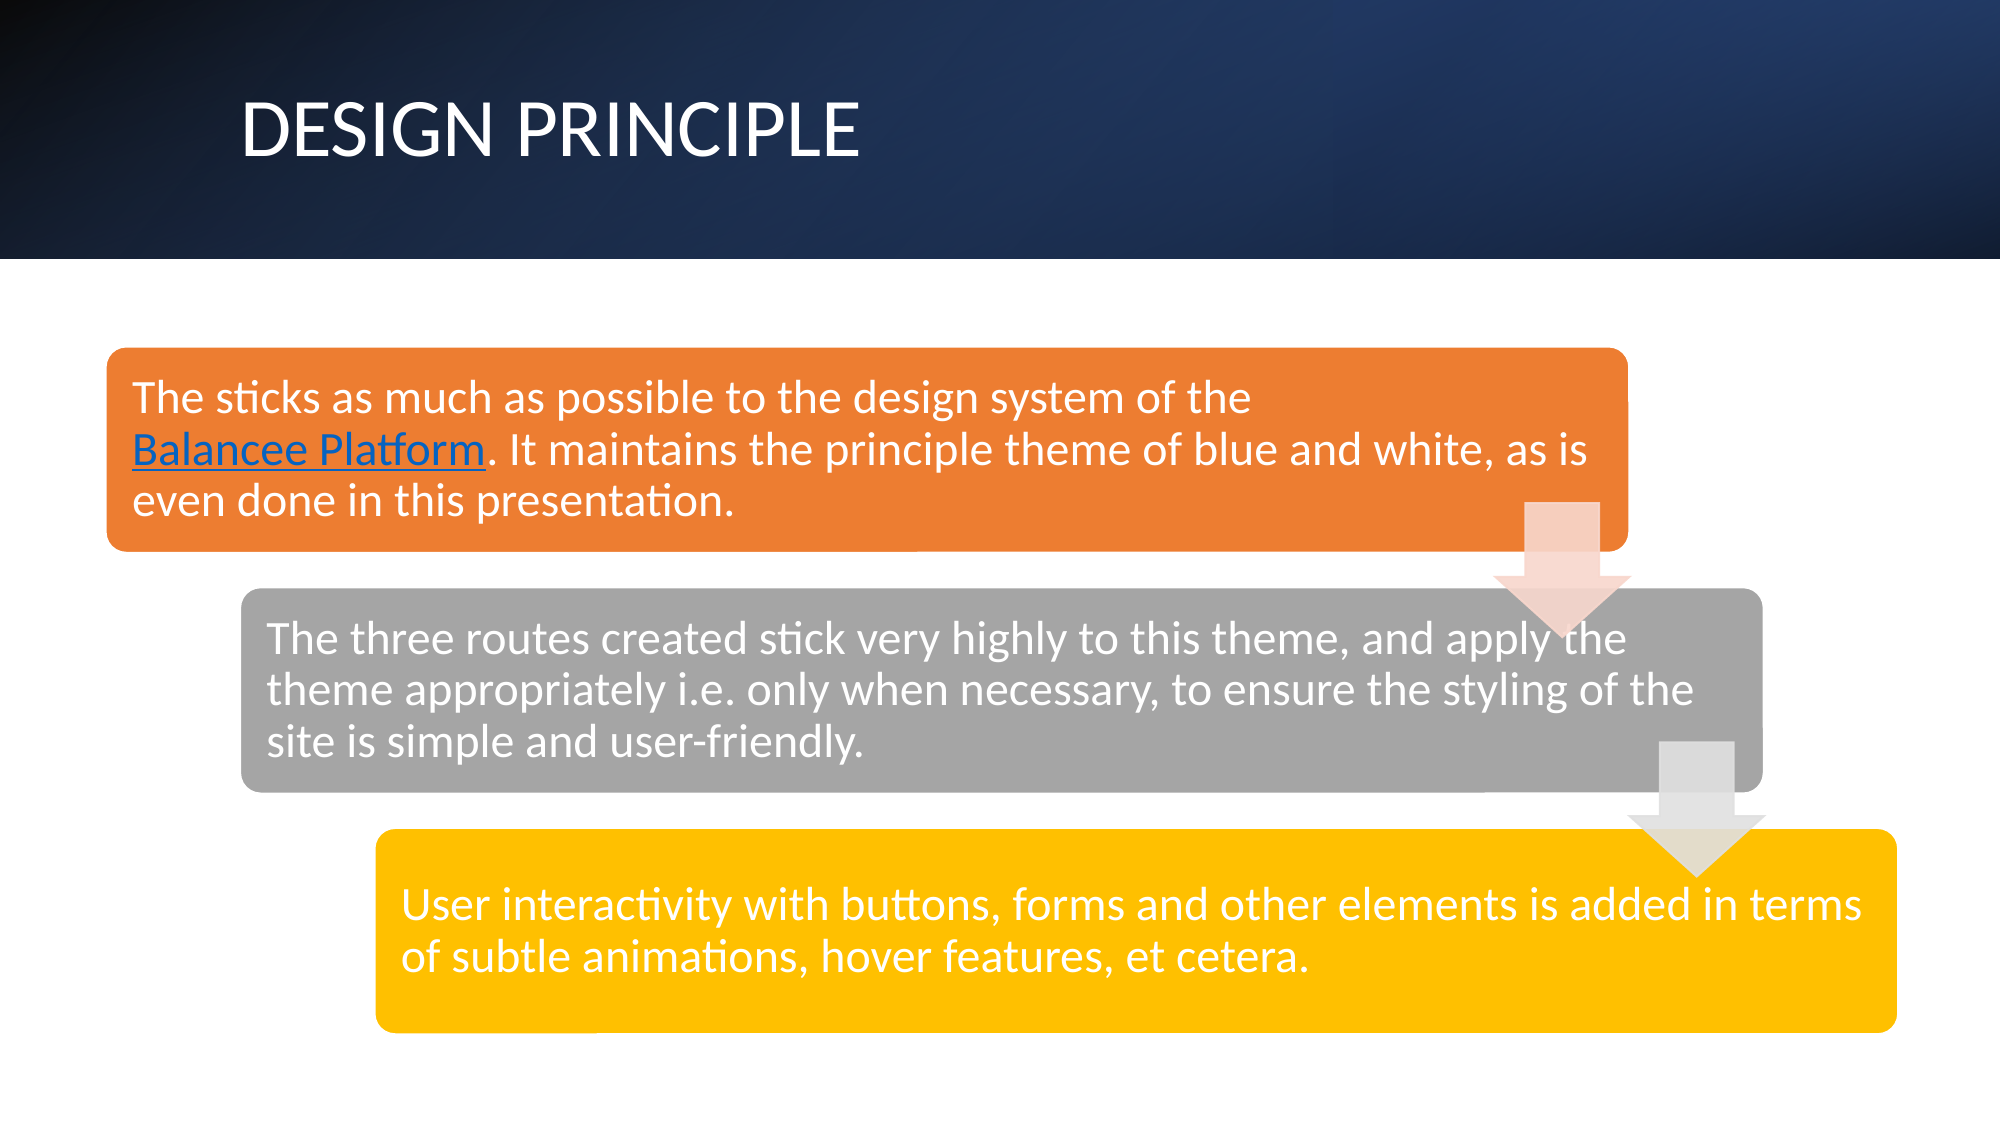

# DESIGN PRINCIPLE
The sticks as much as possible to the design system of the Balancee Platform. It maintains the principle theme of blue and white, as is even done in this presentation.
The three routes created stick very highly to this theme, and apply the theme appropriately i.e. only when necessary, to ensure the styling of the site is simple and user-friendly.
User interactivity with buttons, forms and other elements is added in terms of subtle animations, hover features, et cetera.